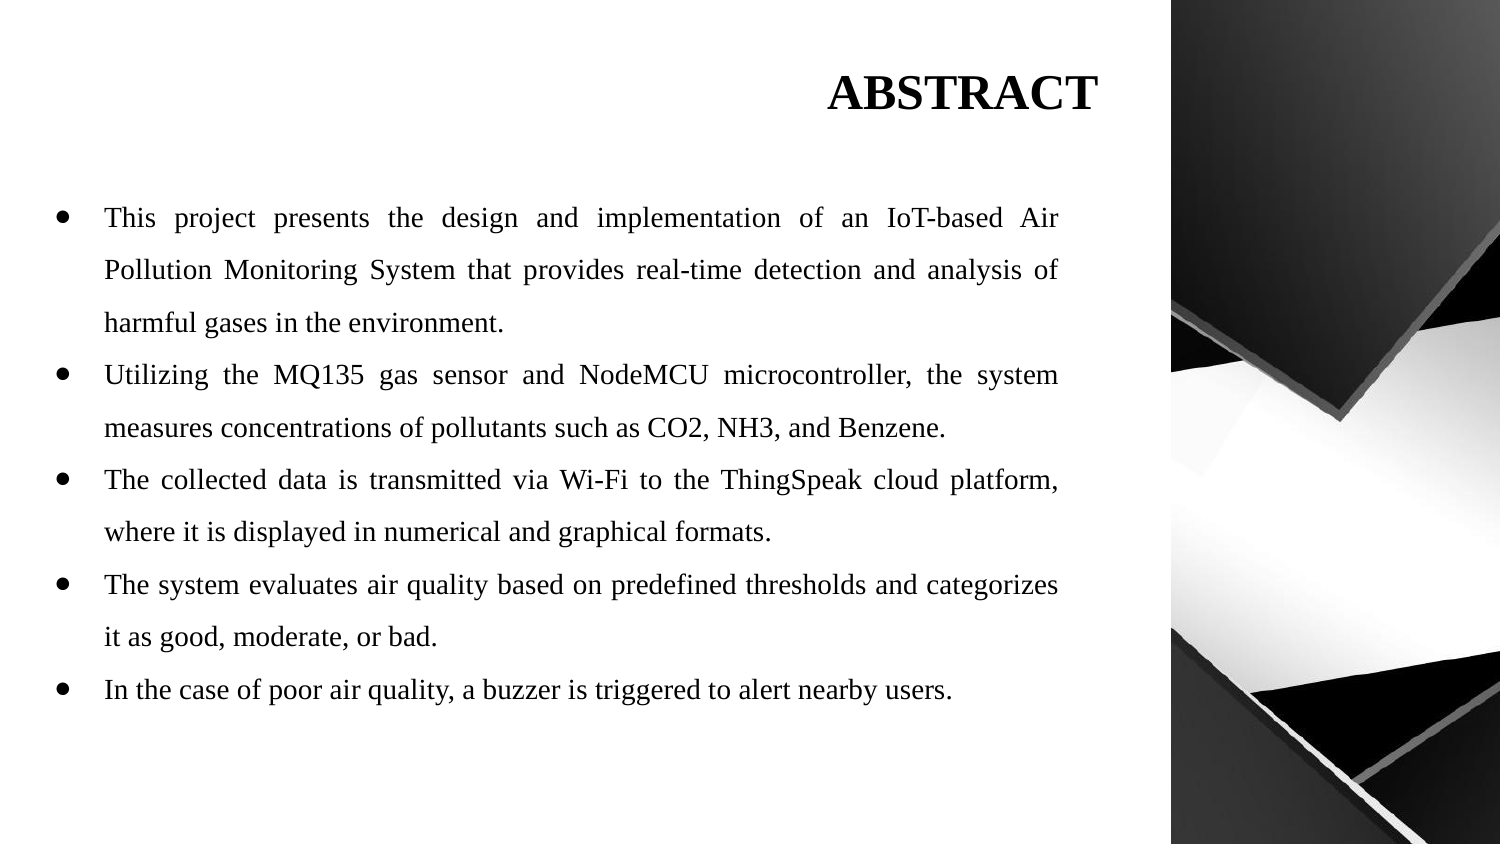

# ABSTRACT
This project presents the design and implementation of an IoT-based Air Pollution Monitoring System that provides real-time detection and analysis of harmful gases in the environment.
Utilizing the MQ135 gas sensor and NodeMCU microcontroller, the system measures concentrations of pollutants such as CO2, NH3, and Benzene.
The collected data is transmitted via Wi-Fi to the ThingSpeak cloud platform, where it is displayed in numerical and graphical formats.
The system evaluates air quality based on predefined thresholds and categorizes it as good, moderate, or bad.
In the case of poor air quality, a buzzer is triggered to alert nearby users.